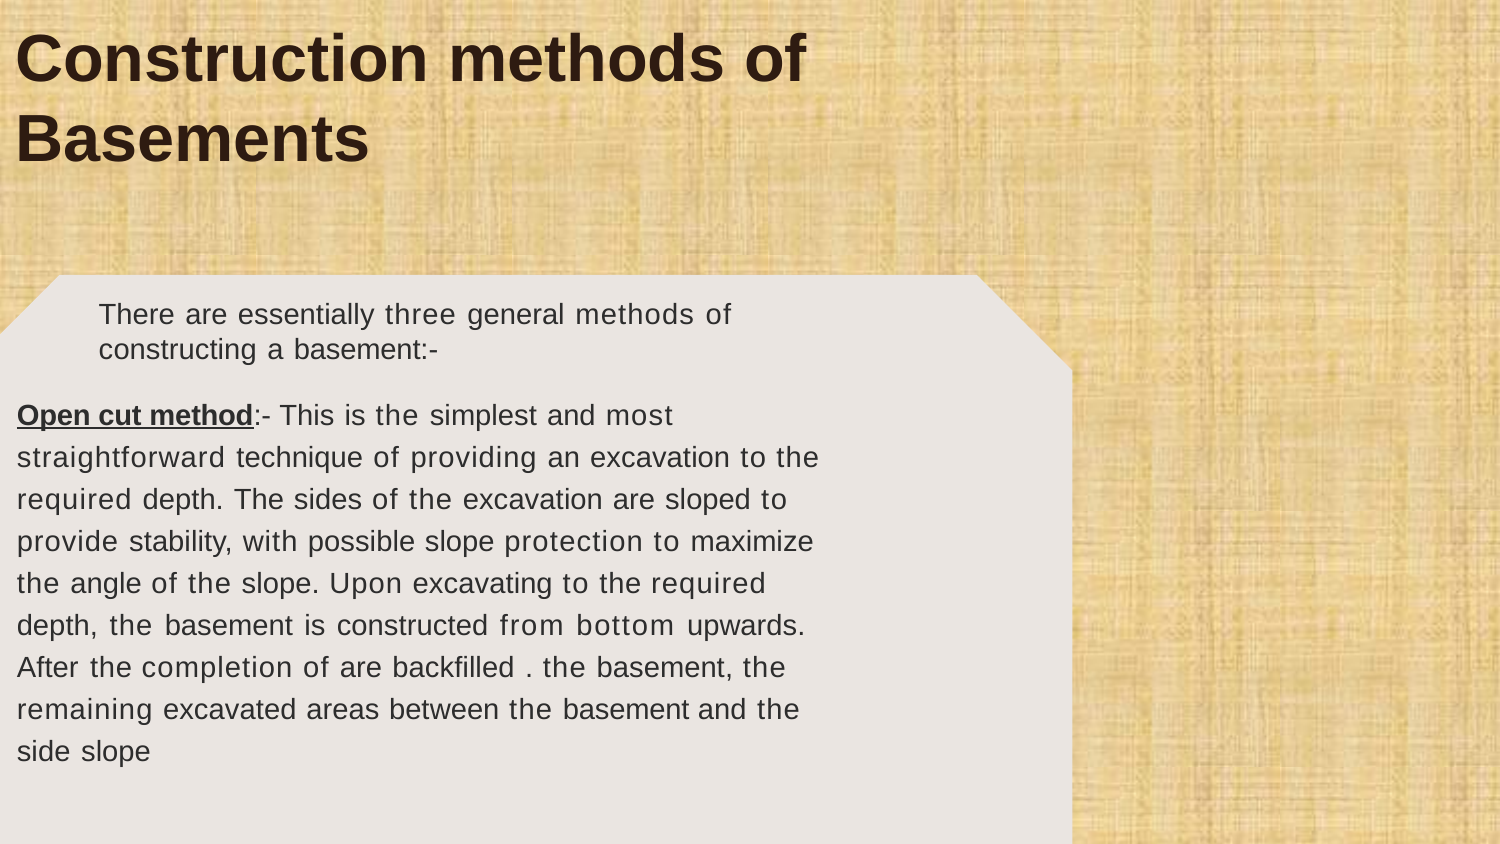

# Construction methods of Basements
There are essentially three general methods of constructing a basement:-
Open cut method:- This is the simplest and most straightforward technique of providing an excavation to the required depth. The sides of the excavation are sloped to provide stability, with possible slope protection to maximize the angle of the slope. Upon excavating to the required depth, the basement is constructed from bottom upwards. After the completion of are backﬁlled . the basement, the remaining excavated areas between the basement and the side slope